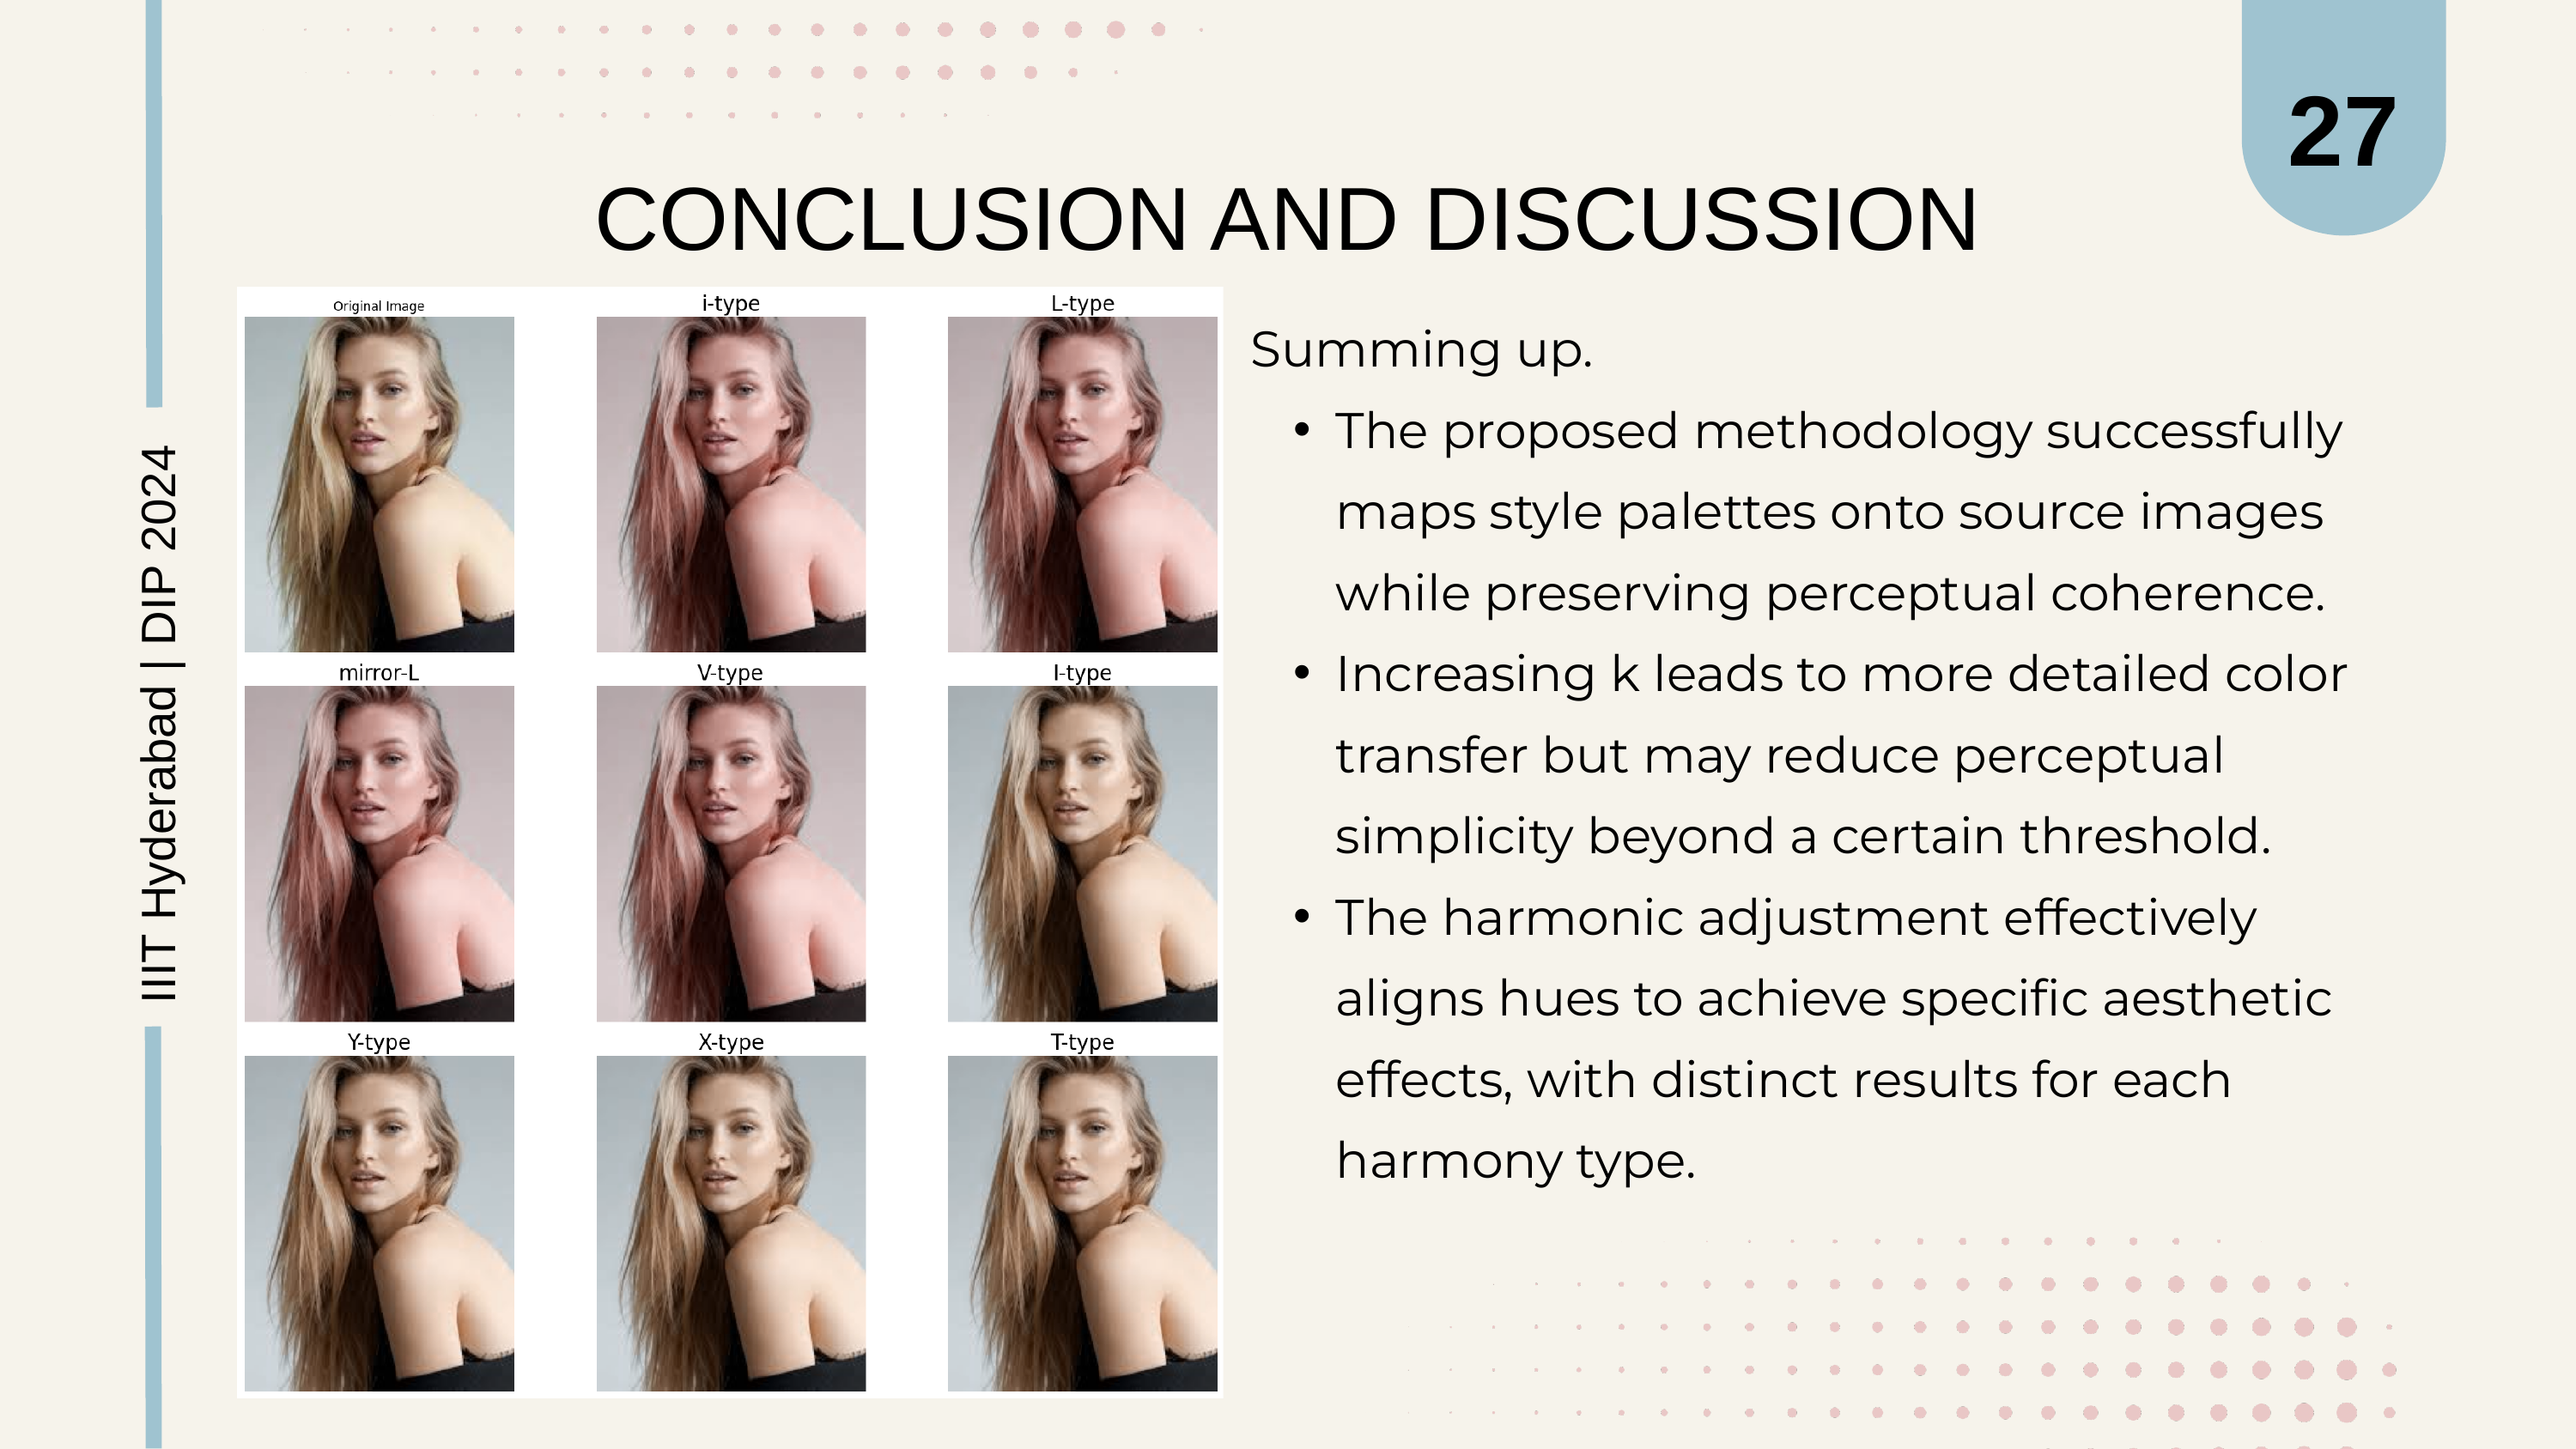

27

CONCLUSION AND DISCUSSION

Summing up.
The proposed methodology successfully maps style palettes onto source images while preserving perceptual coherence.
Increasing k leads to more detailed color transfer but may reduce perceptual simplicity beyond a certain threshold.
The harmonic adjustment effectively aligns hues to achieve specific aesthetic effects, with distinct results for each harmony type.
IIIT Hyderabad | DIP 2024